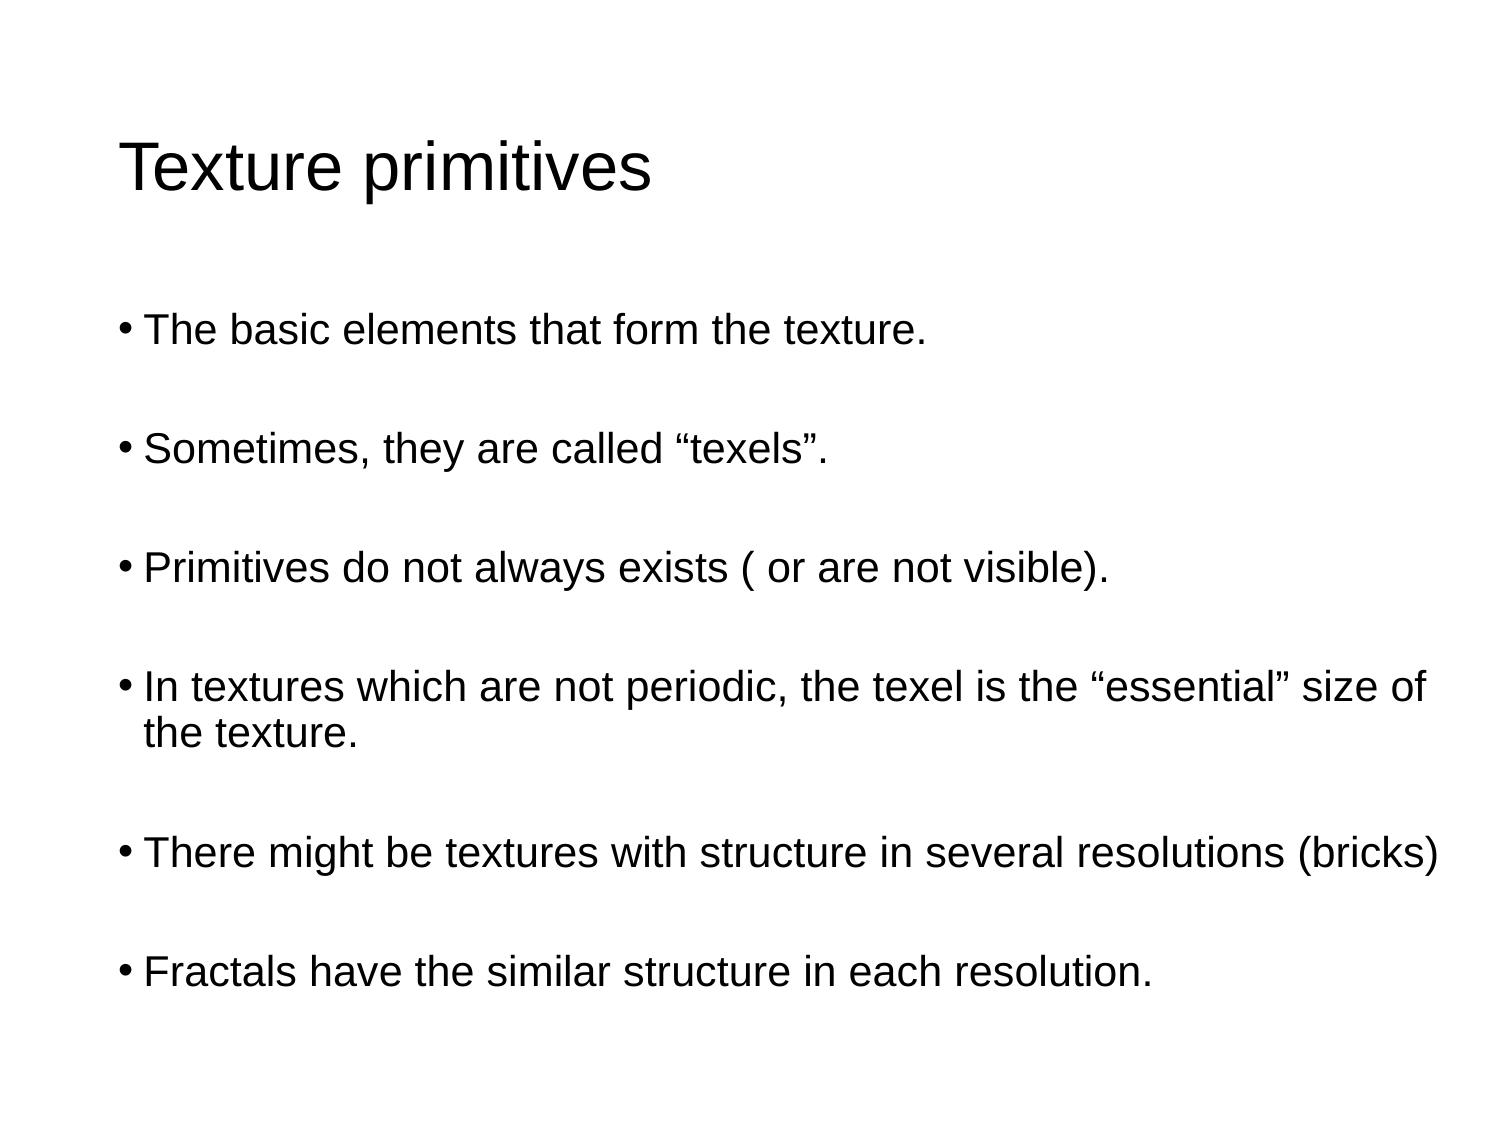

# Texture primitives
The basic elements that form the texture.

Sometimes, they are called “texels”.

Primitives do not always exists ( or are not visible).

In textures which are not periodic, the texel is the “essential” size of the texture.

There might be textures with structure in several resolutions (bricks)

Fractals have the similar structure in each resolution.